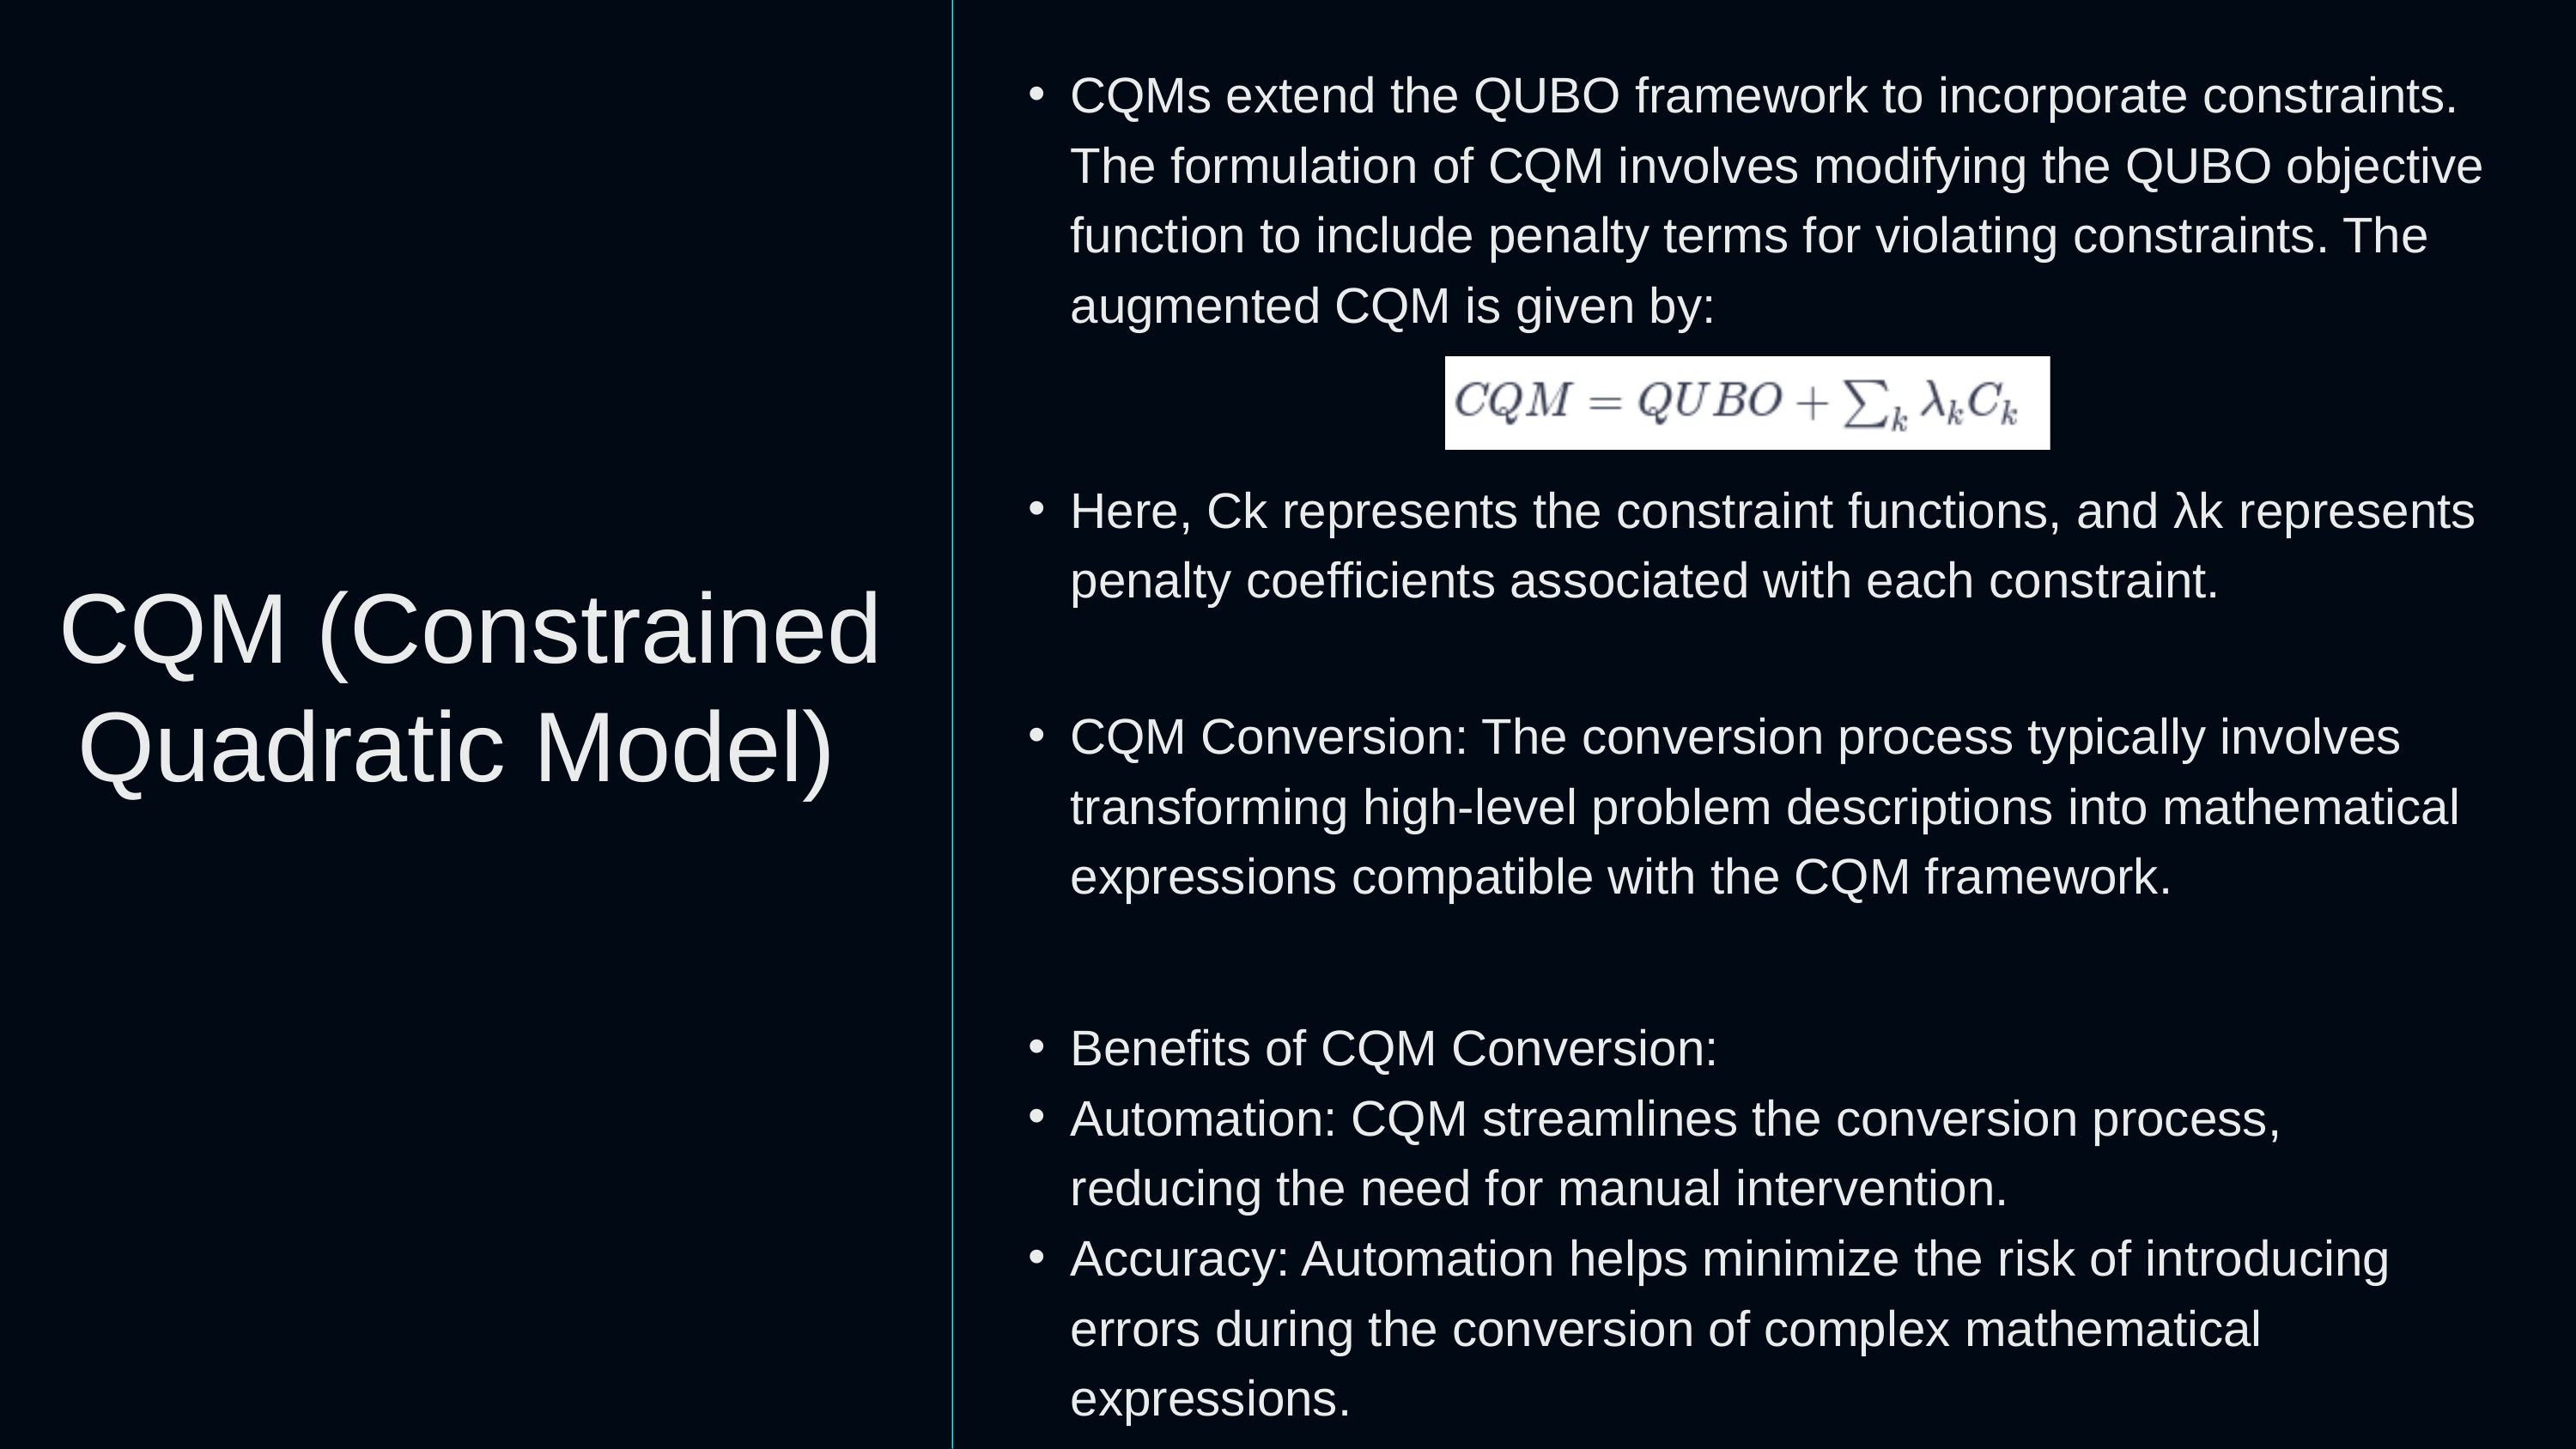

CQMs extend the QUBO framework to incorporate constraints. The formulation of CQM involves modifying the QUBO objective function to include penalty terms for violating constraints. The augmented CQM is given by:

Here, Ck​ represents the constraint functions, and λk​ represents penalty coefficients associated with each constraint.
CQM (Constrained Quadratic Model)

CQM Conversion: The conversion process typically involves transforming high-level problem descriptions into mathematical expressions compatible with the CQM framework.
Benefits of CQM Conversion:
Automation: CQM streamlines the conversion process,       reducing the need for manual intervention.
Accuracy: Automation helps minimize the risk of introducing errors during the conversion of complex mathematical expressions.